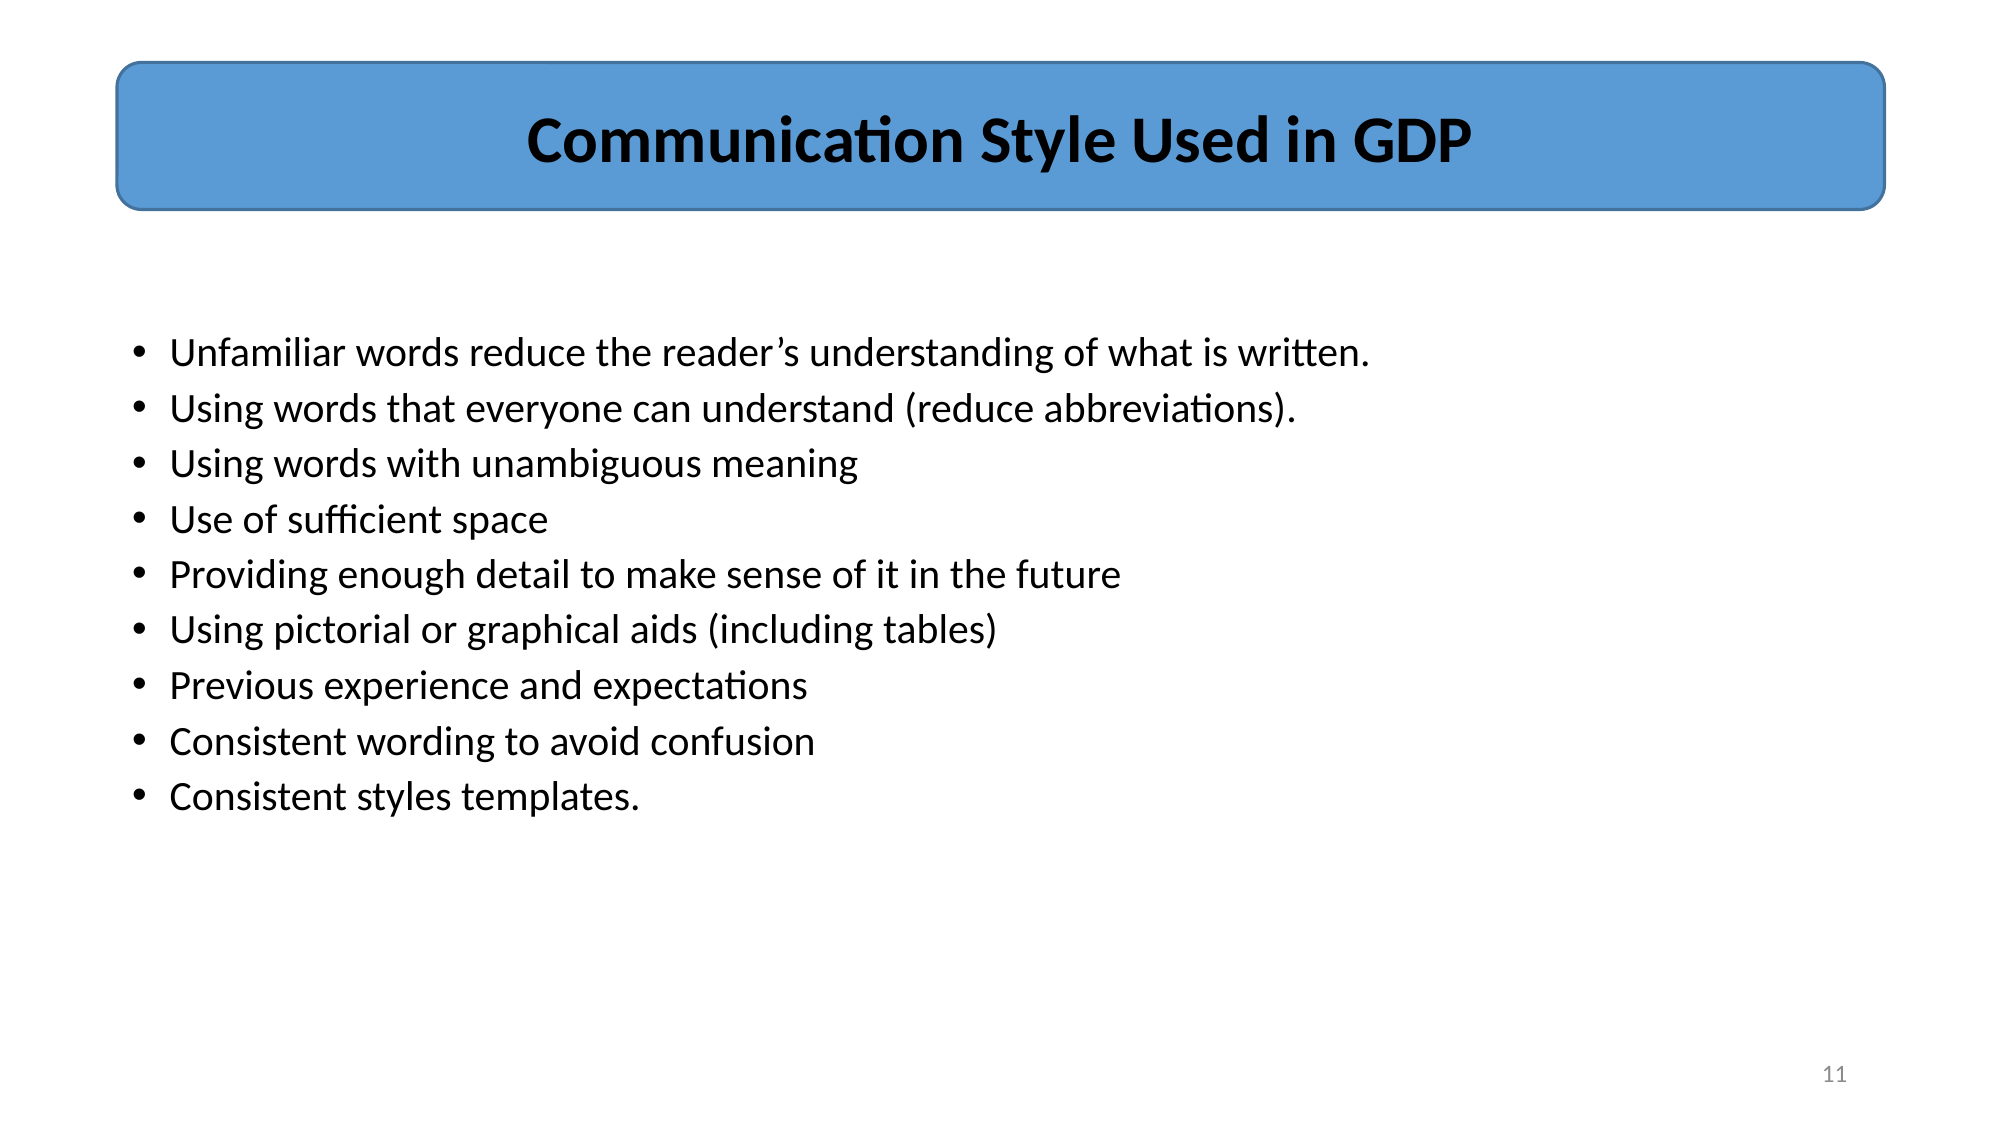

Communication Style Used in GDP
Unfamiliar words reduce the reader’s understanding of what is written.
Using words that everyone can understand (reduce abbreviations).
Using words with unambiguous meaning
Use of sufficient space
Providing enough detail to make sense of it in the future
Using pictorial or graphical aids (including tables)
Previous experience and expectations
Consistent wording to avoid confusion
Consistent styles templates.
11